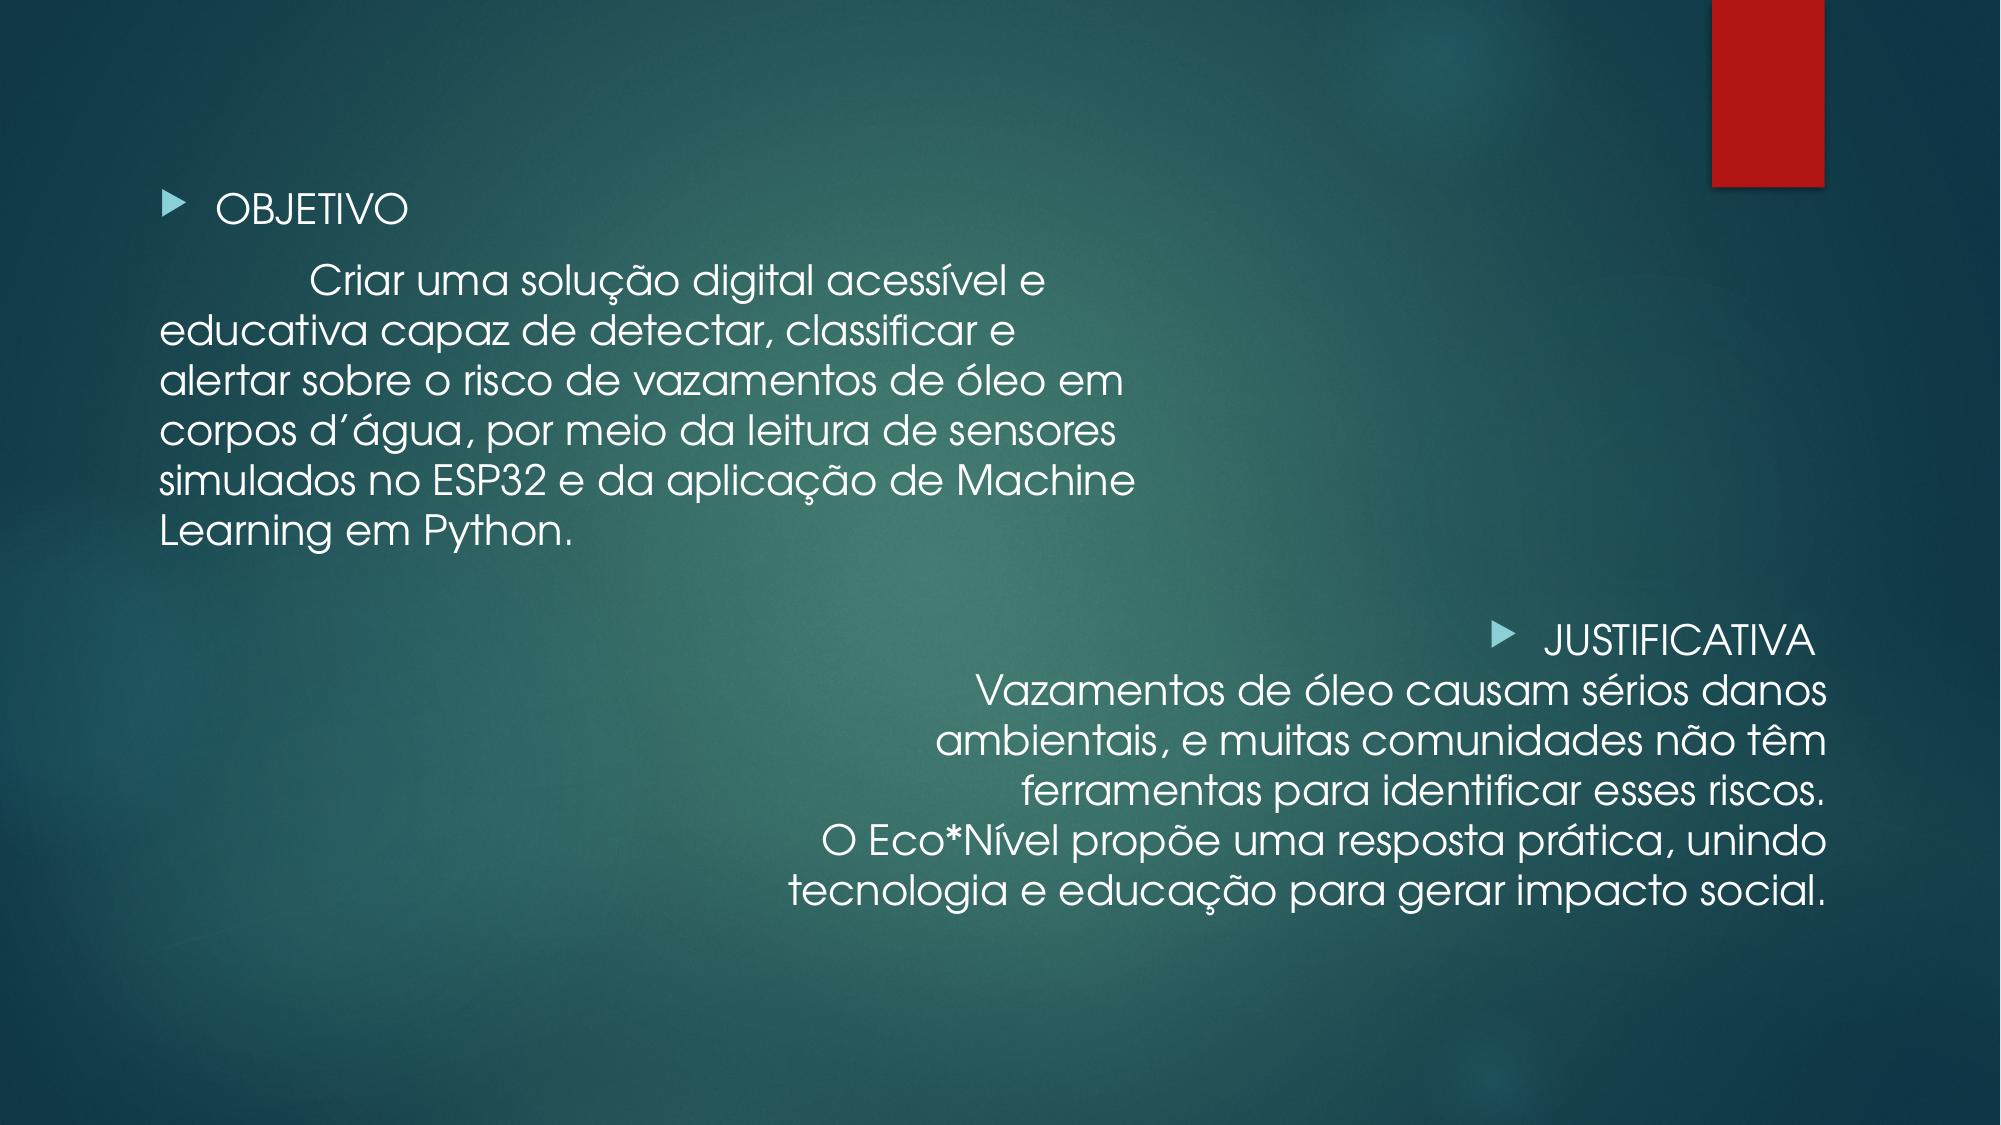

OBJETIVO
	Criar uma solução digital acessível e educativa capaz de detectar, classificar e alertar sobre o risco de vazamentos de óleo em corpos d’água, por meio da leitura de sensores simulados no ESP32 e da aplicação de Machine Learning em Python.

JUSTIFICATIVA
Vazamentos de óleo causam sérios danos ambientais, e muitas comunidades não têm ferramentas para identificar esses riscos.
O Eco*Nível propõe uma resposta prática, unindo tecnologia e educação para gerar impacto social.